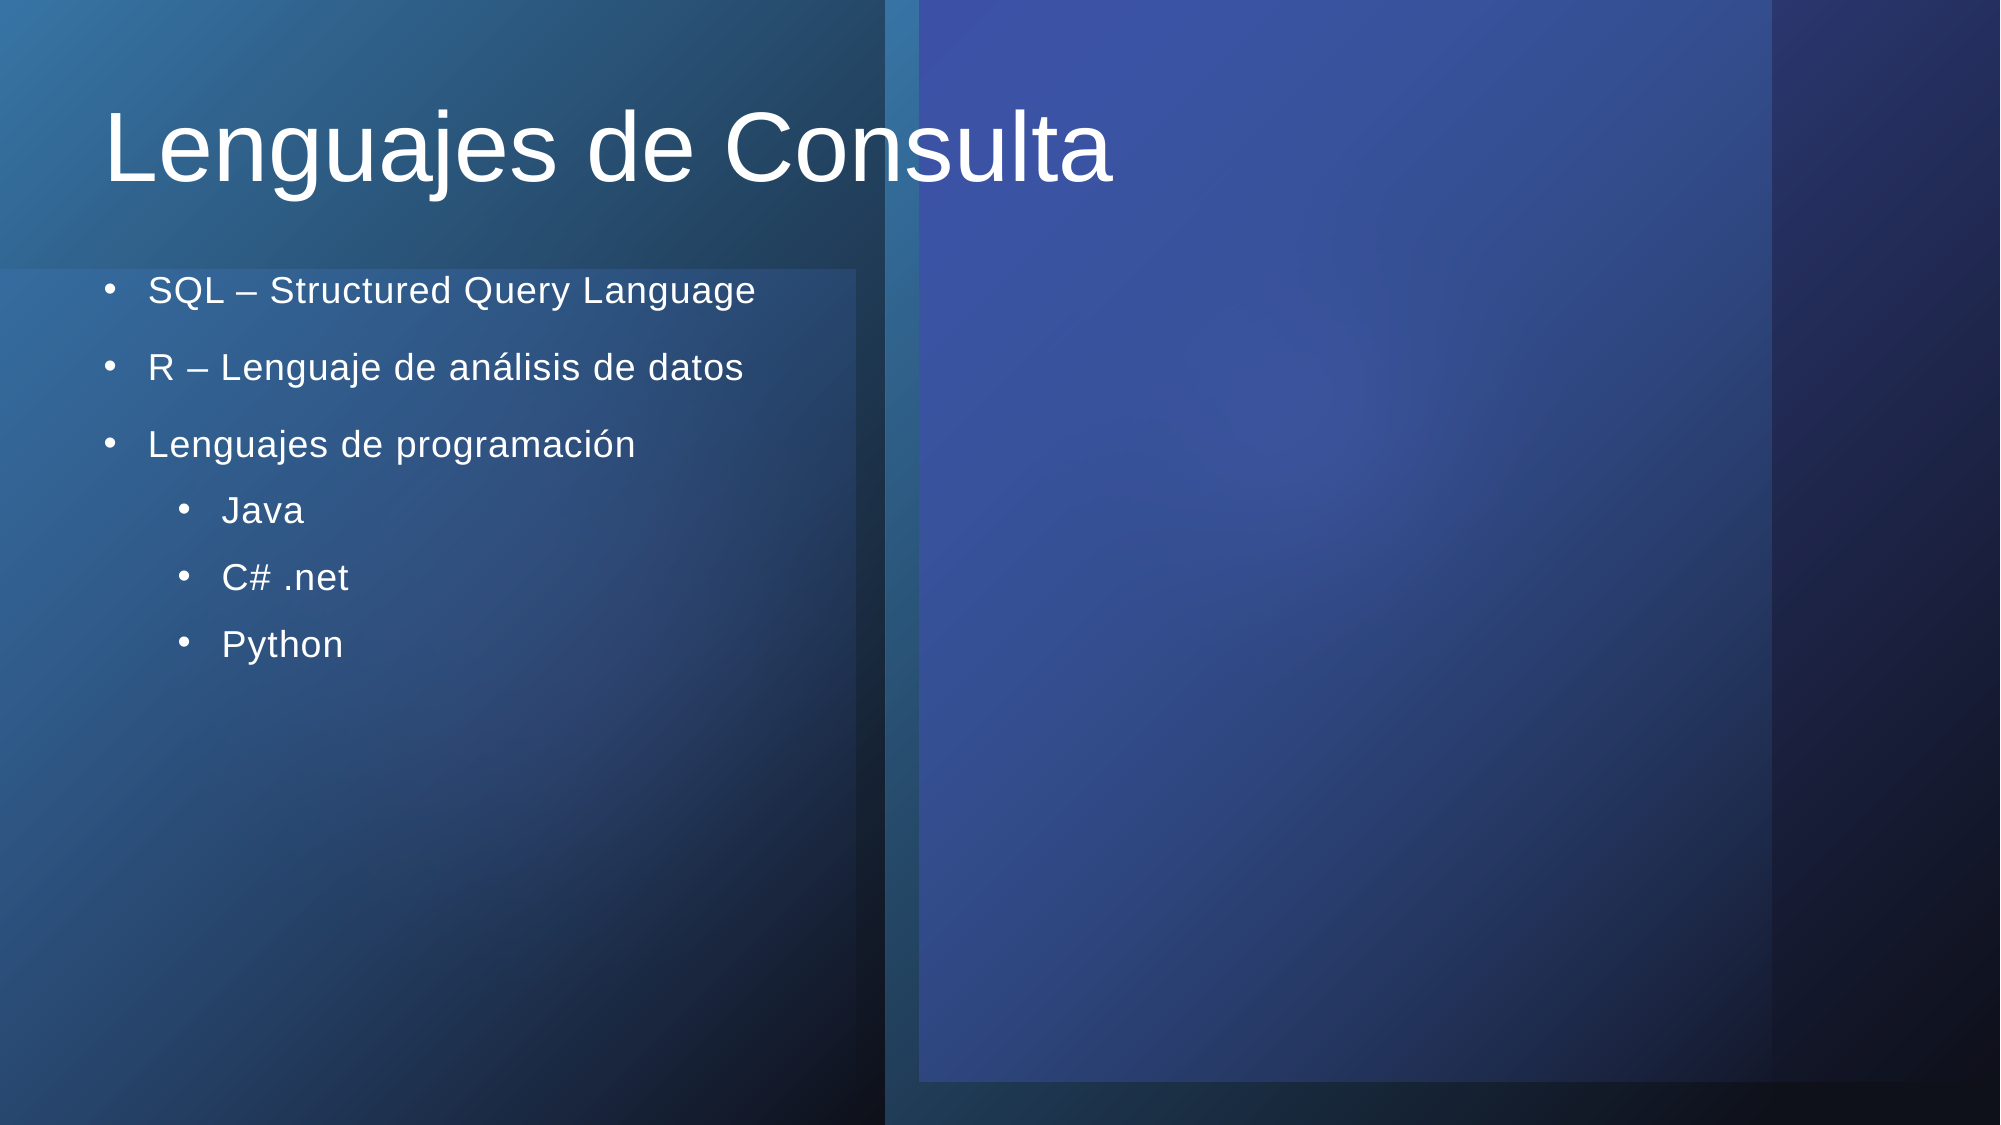

# Lenguajes de Consulta
SQL – Structured Query Language
R – Lenguaje de análisis de datos
Lenguajes de programación
Java
C# .net
Python